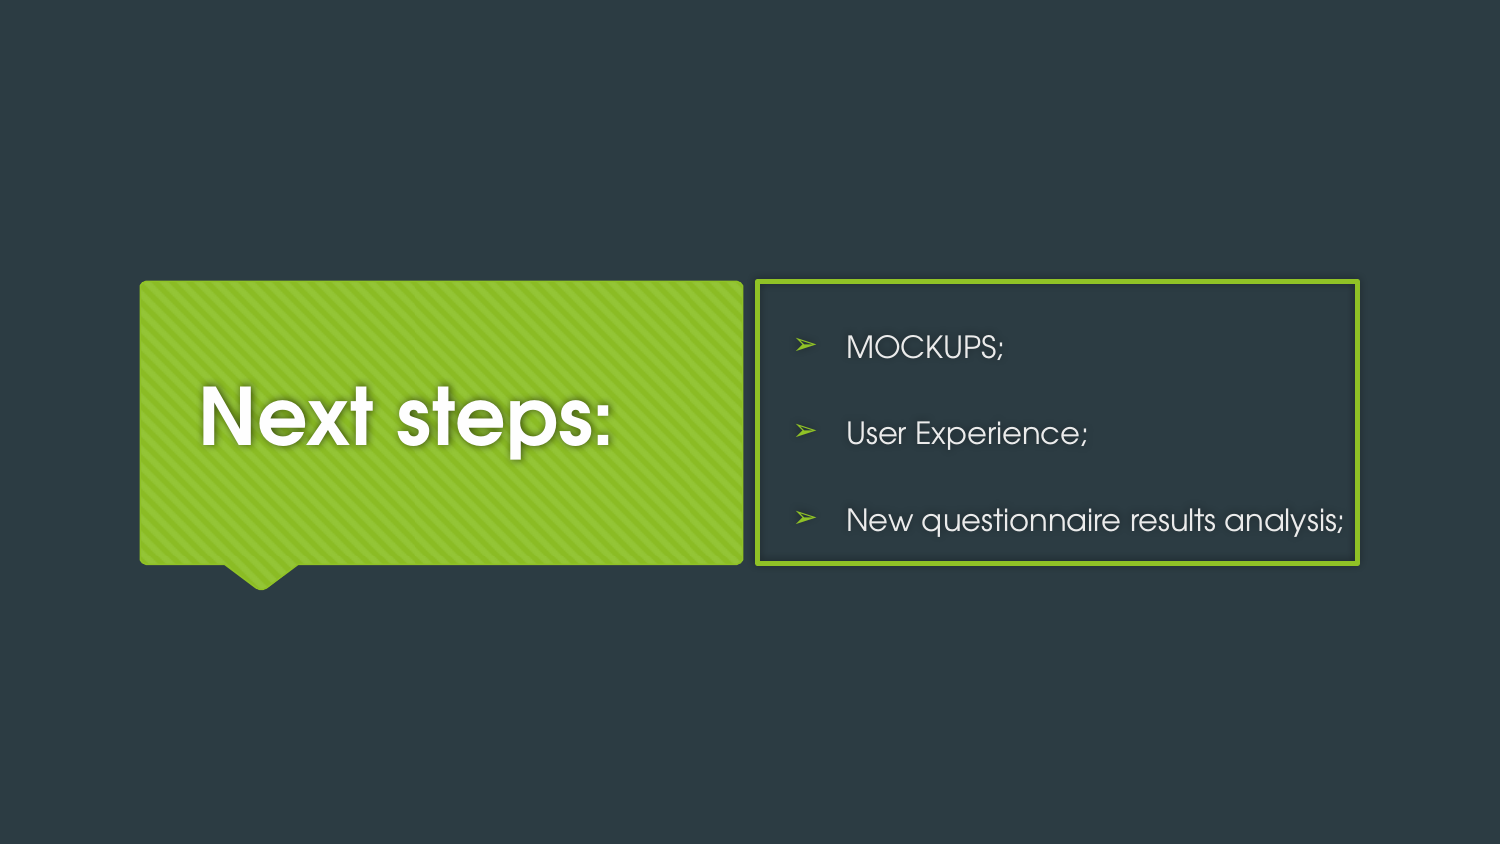

# Next steps:

MOCKUPS;

User Experience;

New questionnaire results analysis;